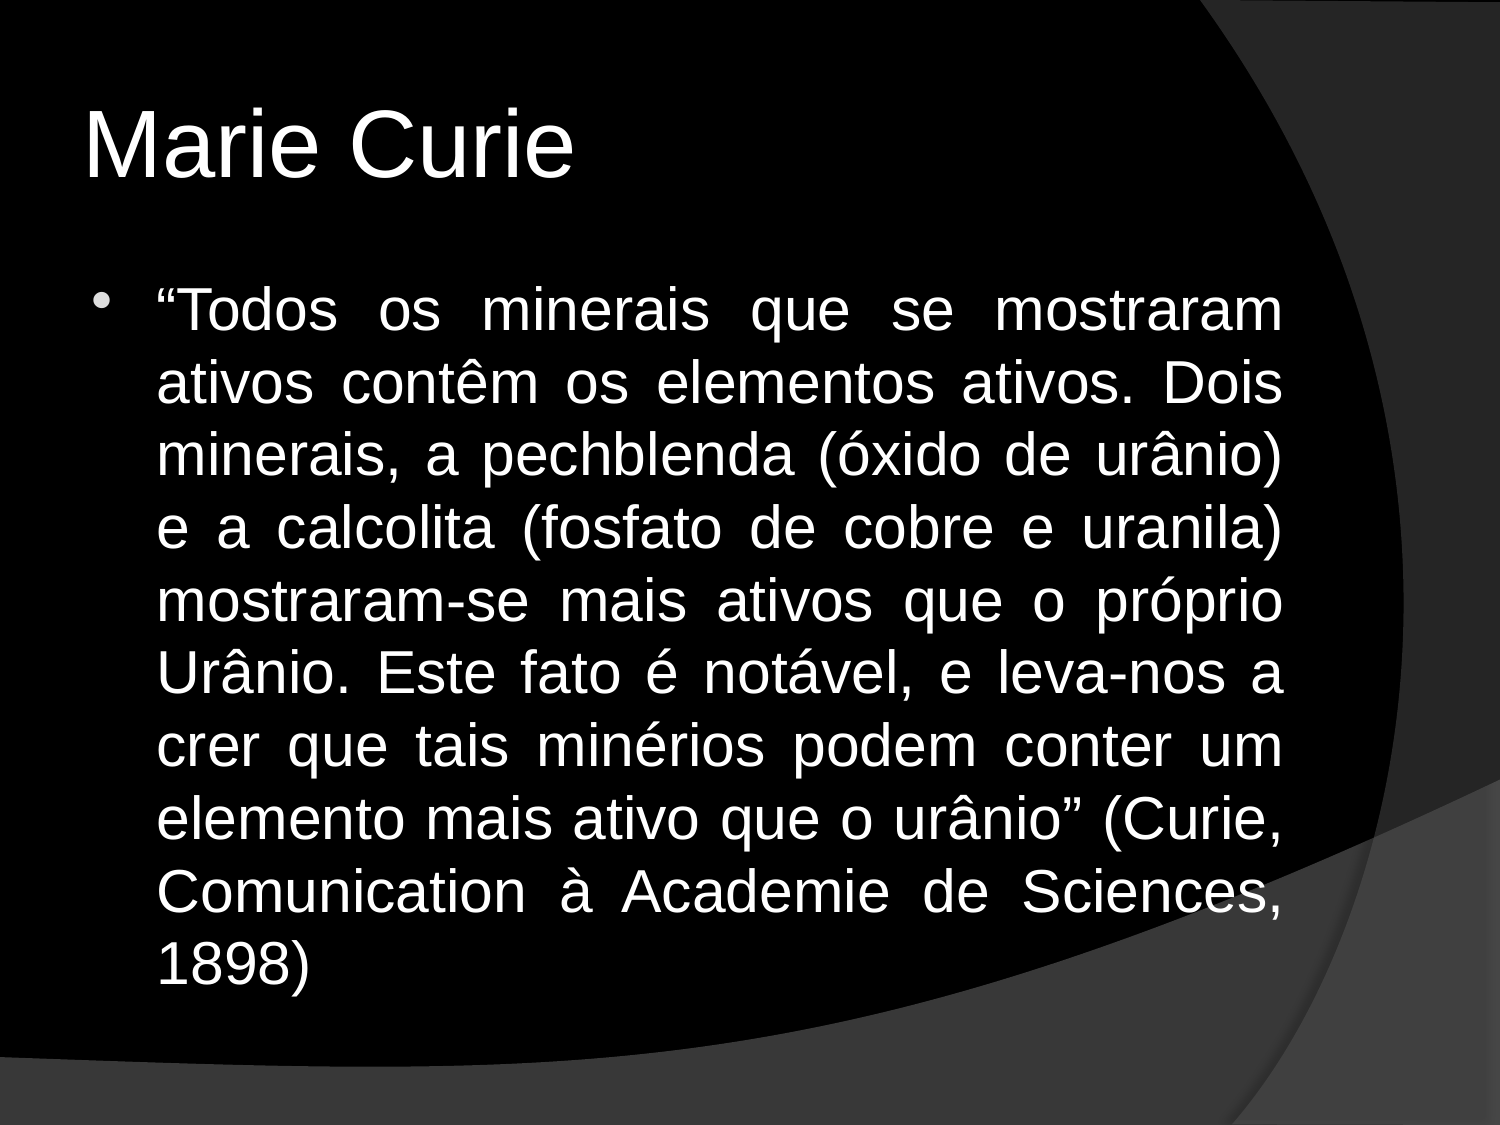

# Marie Curie
“Todos os minerais que se mostraram ativos contêm os elementos ativos. Dois minerais, a pechblenda (óxido de urânio) e a calcolita (fosfato de cobre e uranila) mostraram-se mais ativos que o próprio Urânio. Este fato é notável, e leva-nos a crer que tais minérios podem conter um elemento mais ativo que o urânio” (Curie, Comunication à Academie de Sciences, 1898)